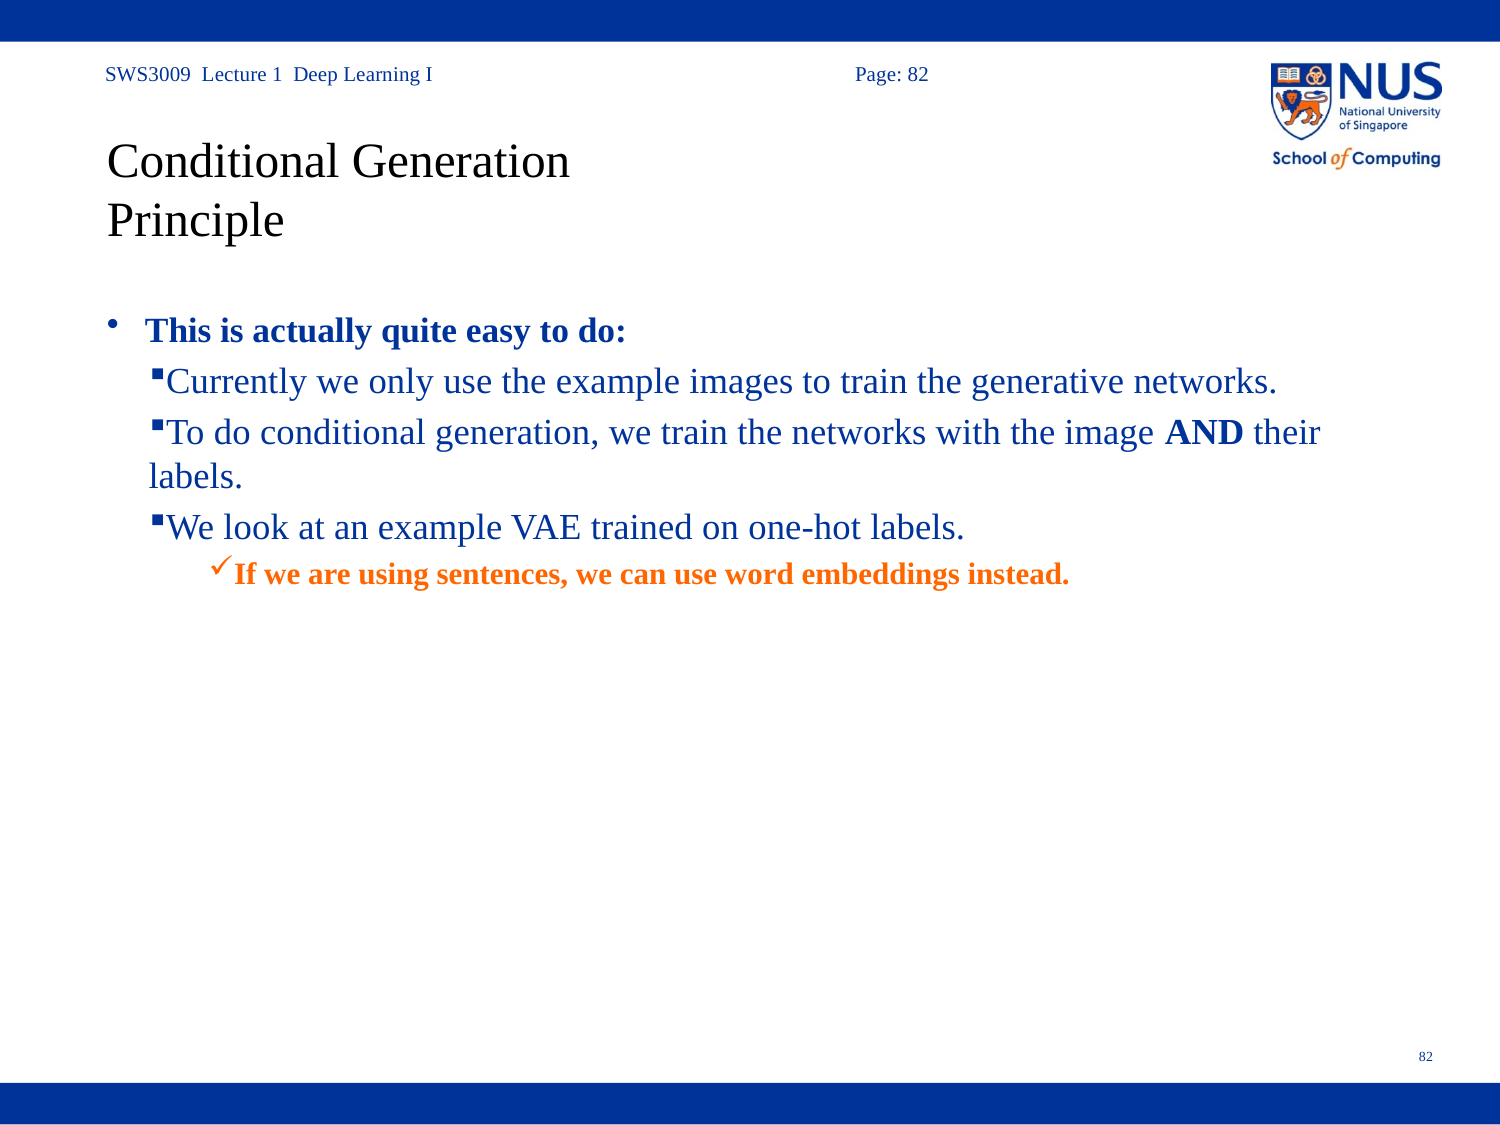

# Conditional Generation Principle
This is actually quite easy to do:
Currently we only use the example images to train the generative networks.
To do conditional generation, we train the networks with the image AND their labels.
We look at an example VAE trained on one-hot labels.
If we are using sentences, we can use word embeddings instead.
82